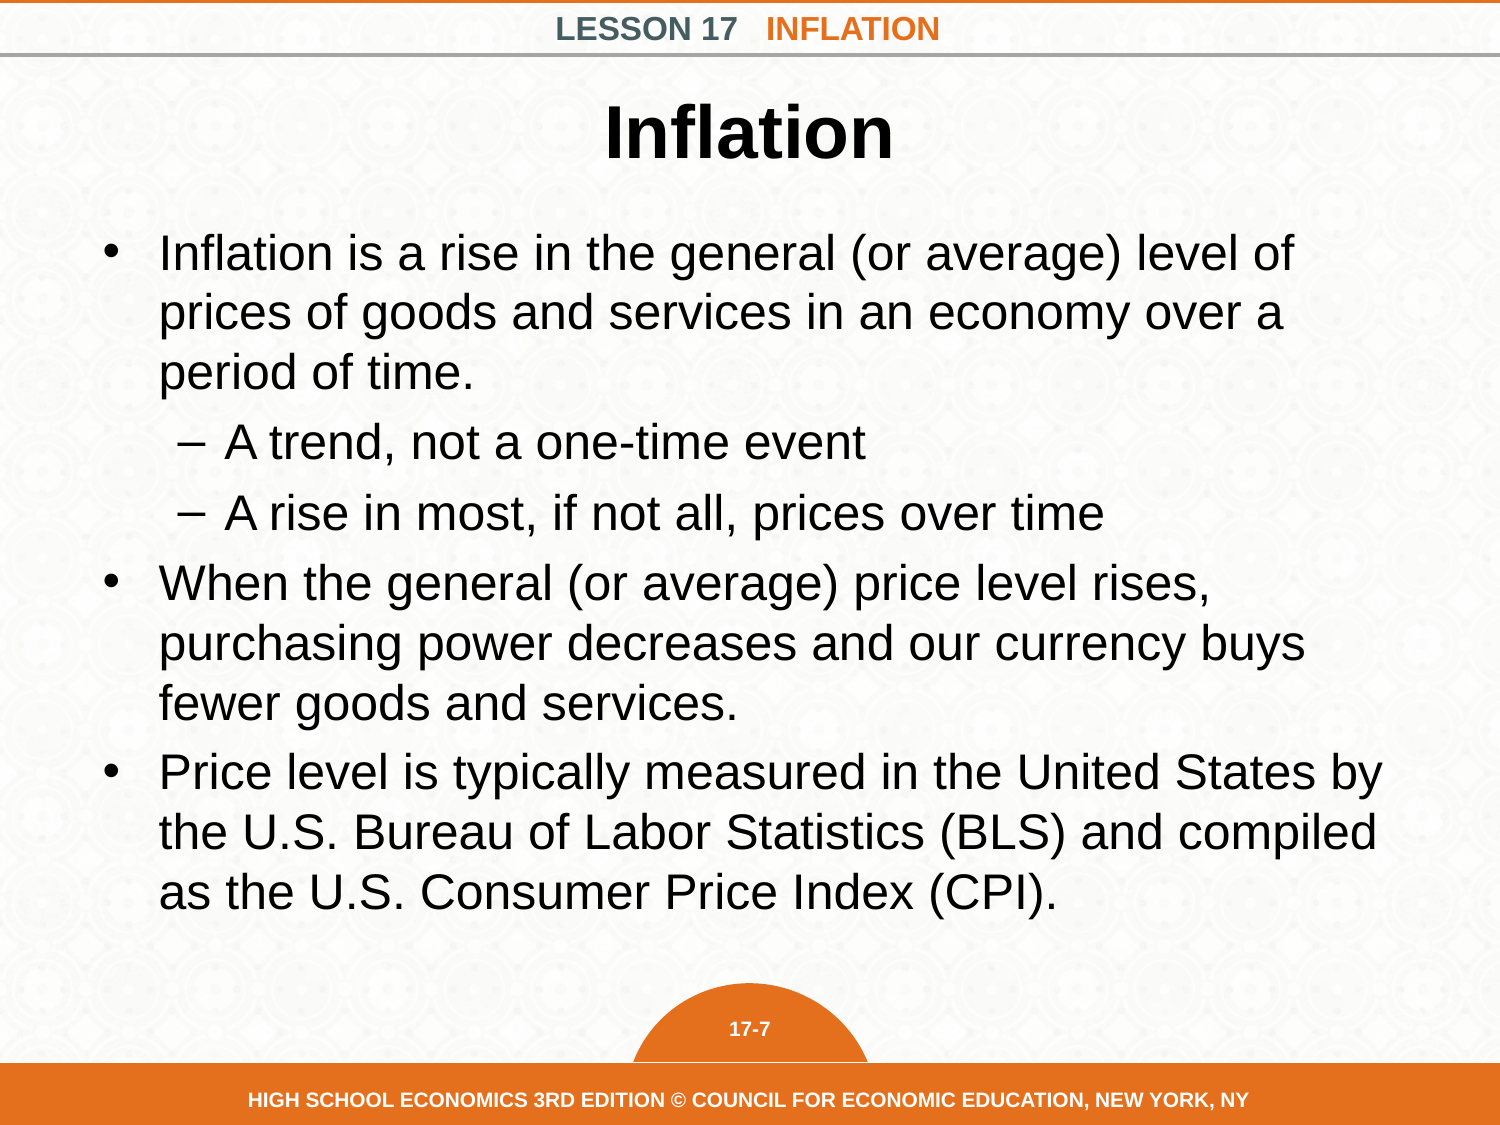

# Inflation
Inflation is a rise in the general (or average) level of prices of goods and services in an economy over a period of time.
A trend, not a one-time event
A rise in most, if not all, prices over time
When the general (or average) price level rises, purchasing power decreases and our currency buys fewer goods and services.
Price level is typically measured in the United States by the U.S. Bureau of Labor Statistics (BLS) and compiled as the U.S. Consumer Price Index (CPI).